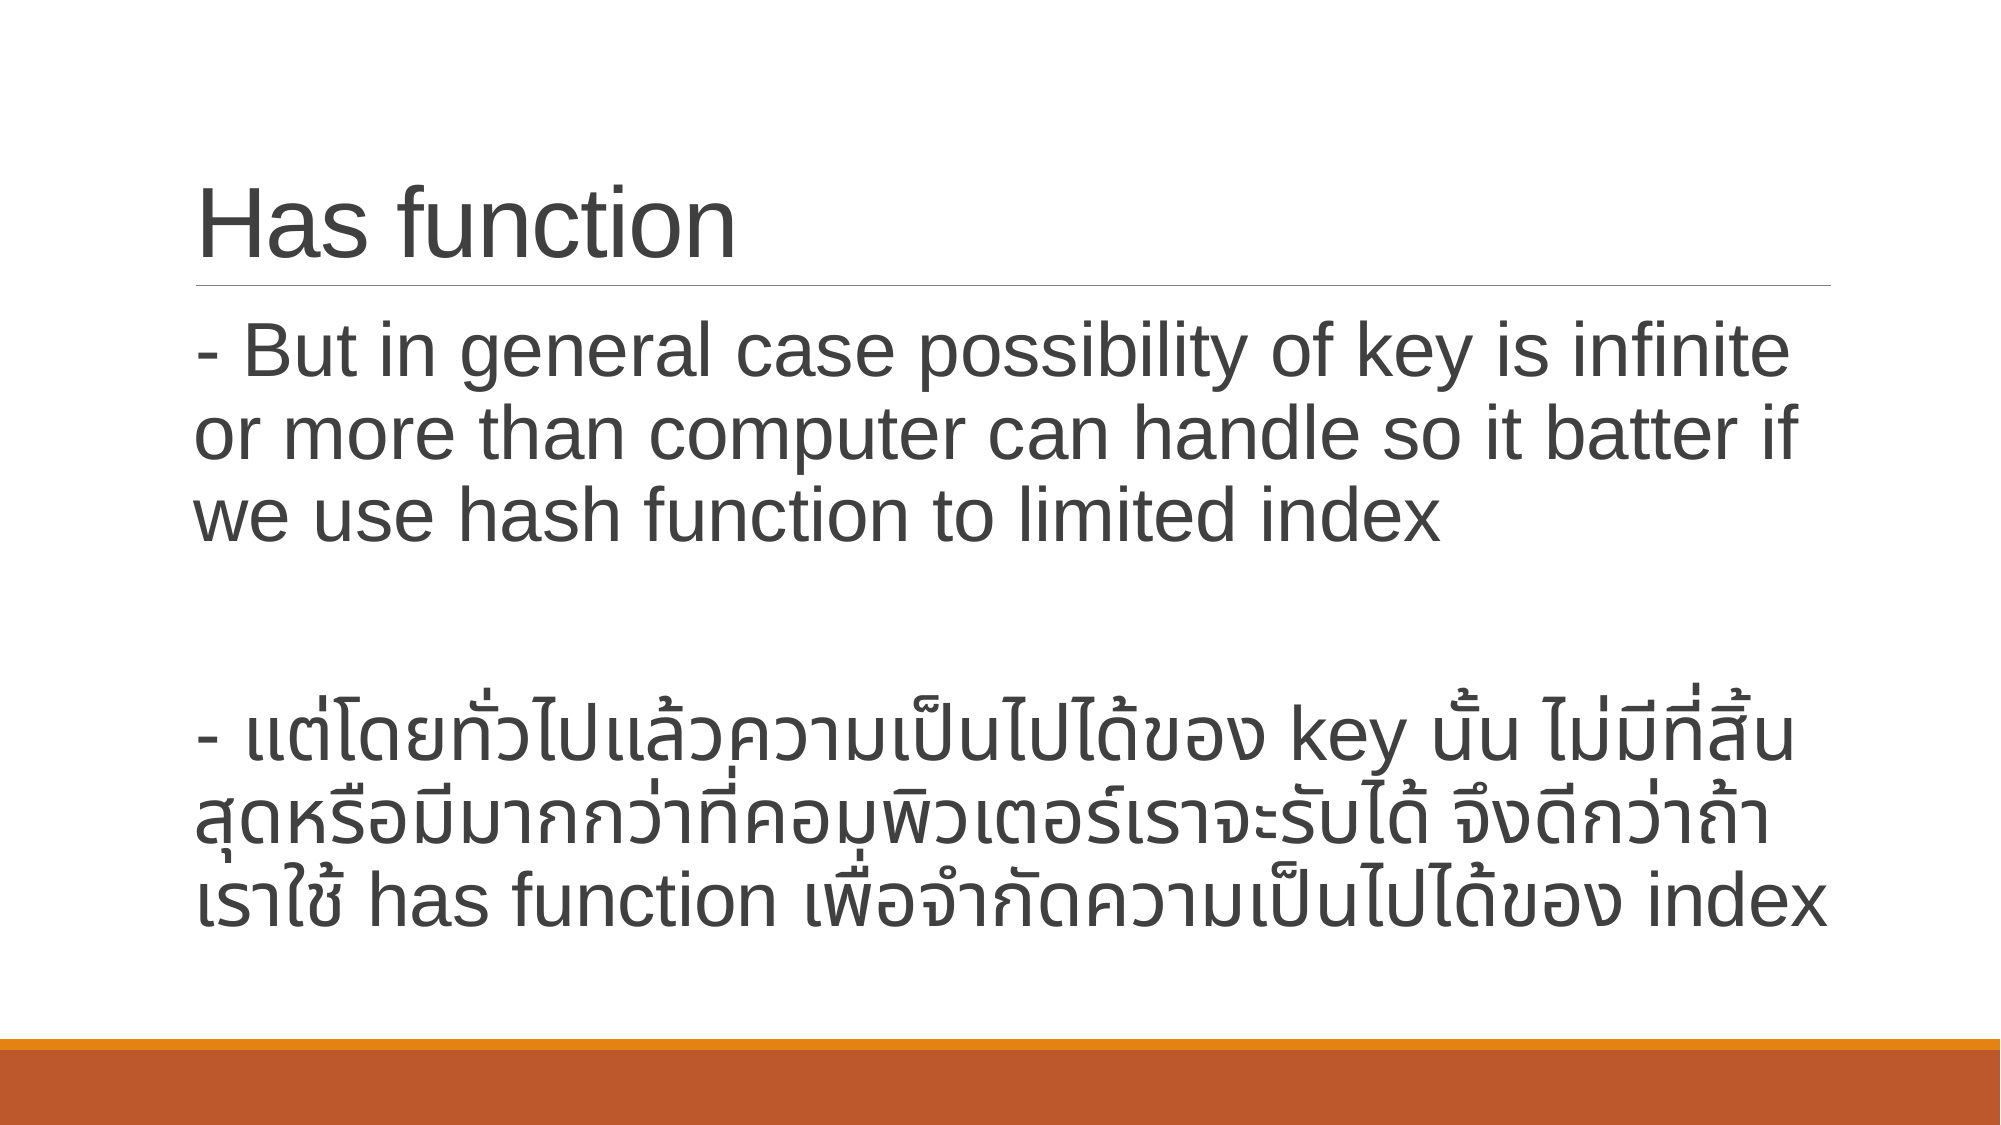

# Has function
- But in general case possibility of key is infinite or more than computer can handle so it batter if we use hash function to limited index

- แต่โดยทั่วไปแล้วความเป็นไปได้ของ key นั้น ไม่มีที่สิ้นสุดหรือมีมากกว่าที่คอมพิวเตอร์เราจะรับได้ จึงดีกว่าถ้าเราใช้ has function เพื่อจำกัดความเป็นไปได้ของ index